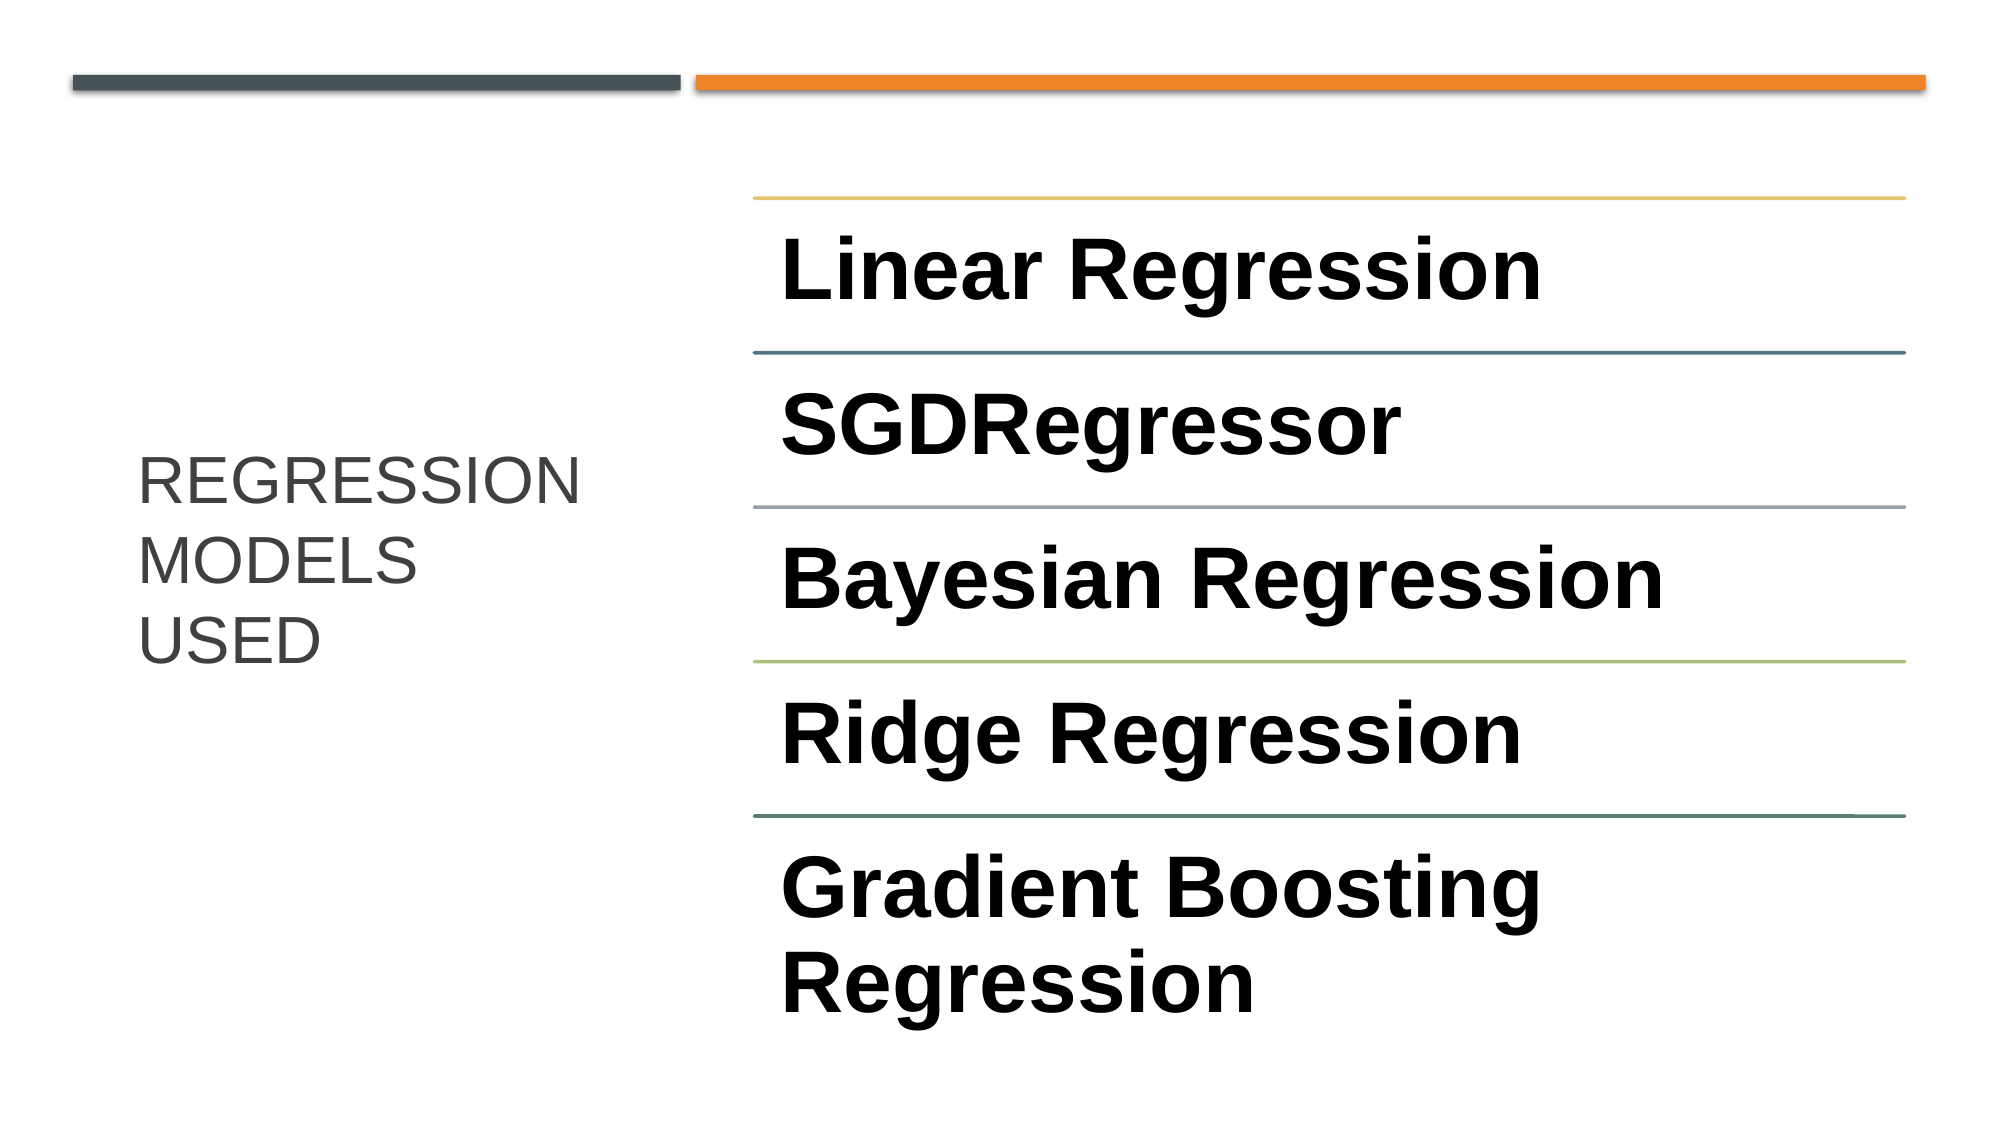

# Regression models used
Linear Regression
SGDRegressor
Bayesian Regression
Ridge Regression
Gradient Boosting Regression